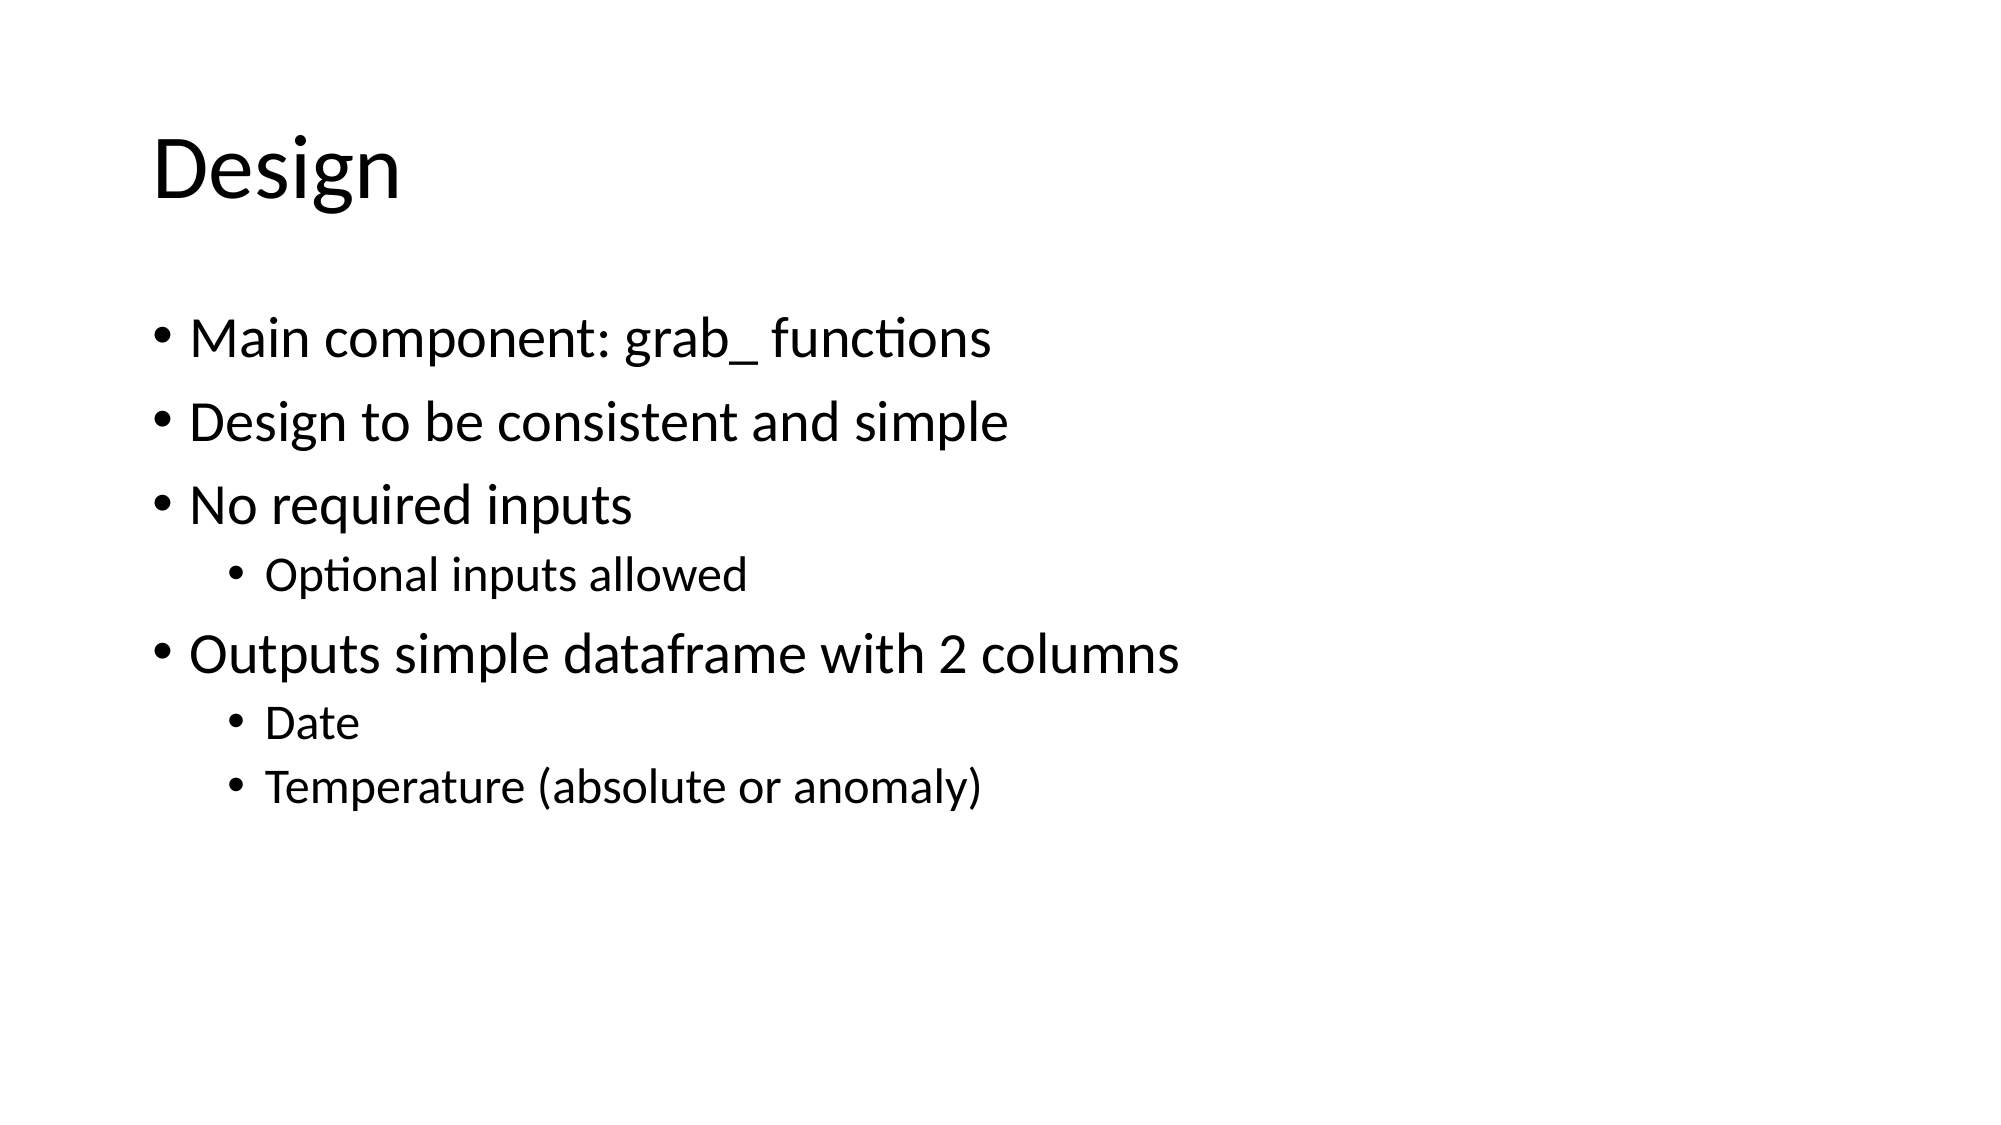

# Design
Main component: grab_ functions
Design to be consistent and simple
No required inputs
Optional inputs allowed
Outputs simple dataframe with 2 columns
Date
Temperature (absolute or anomaly)